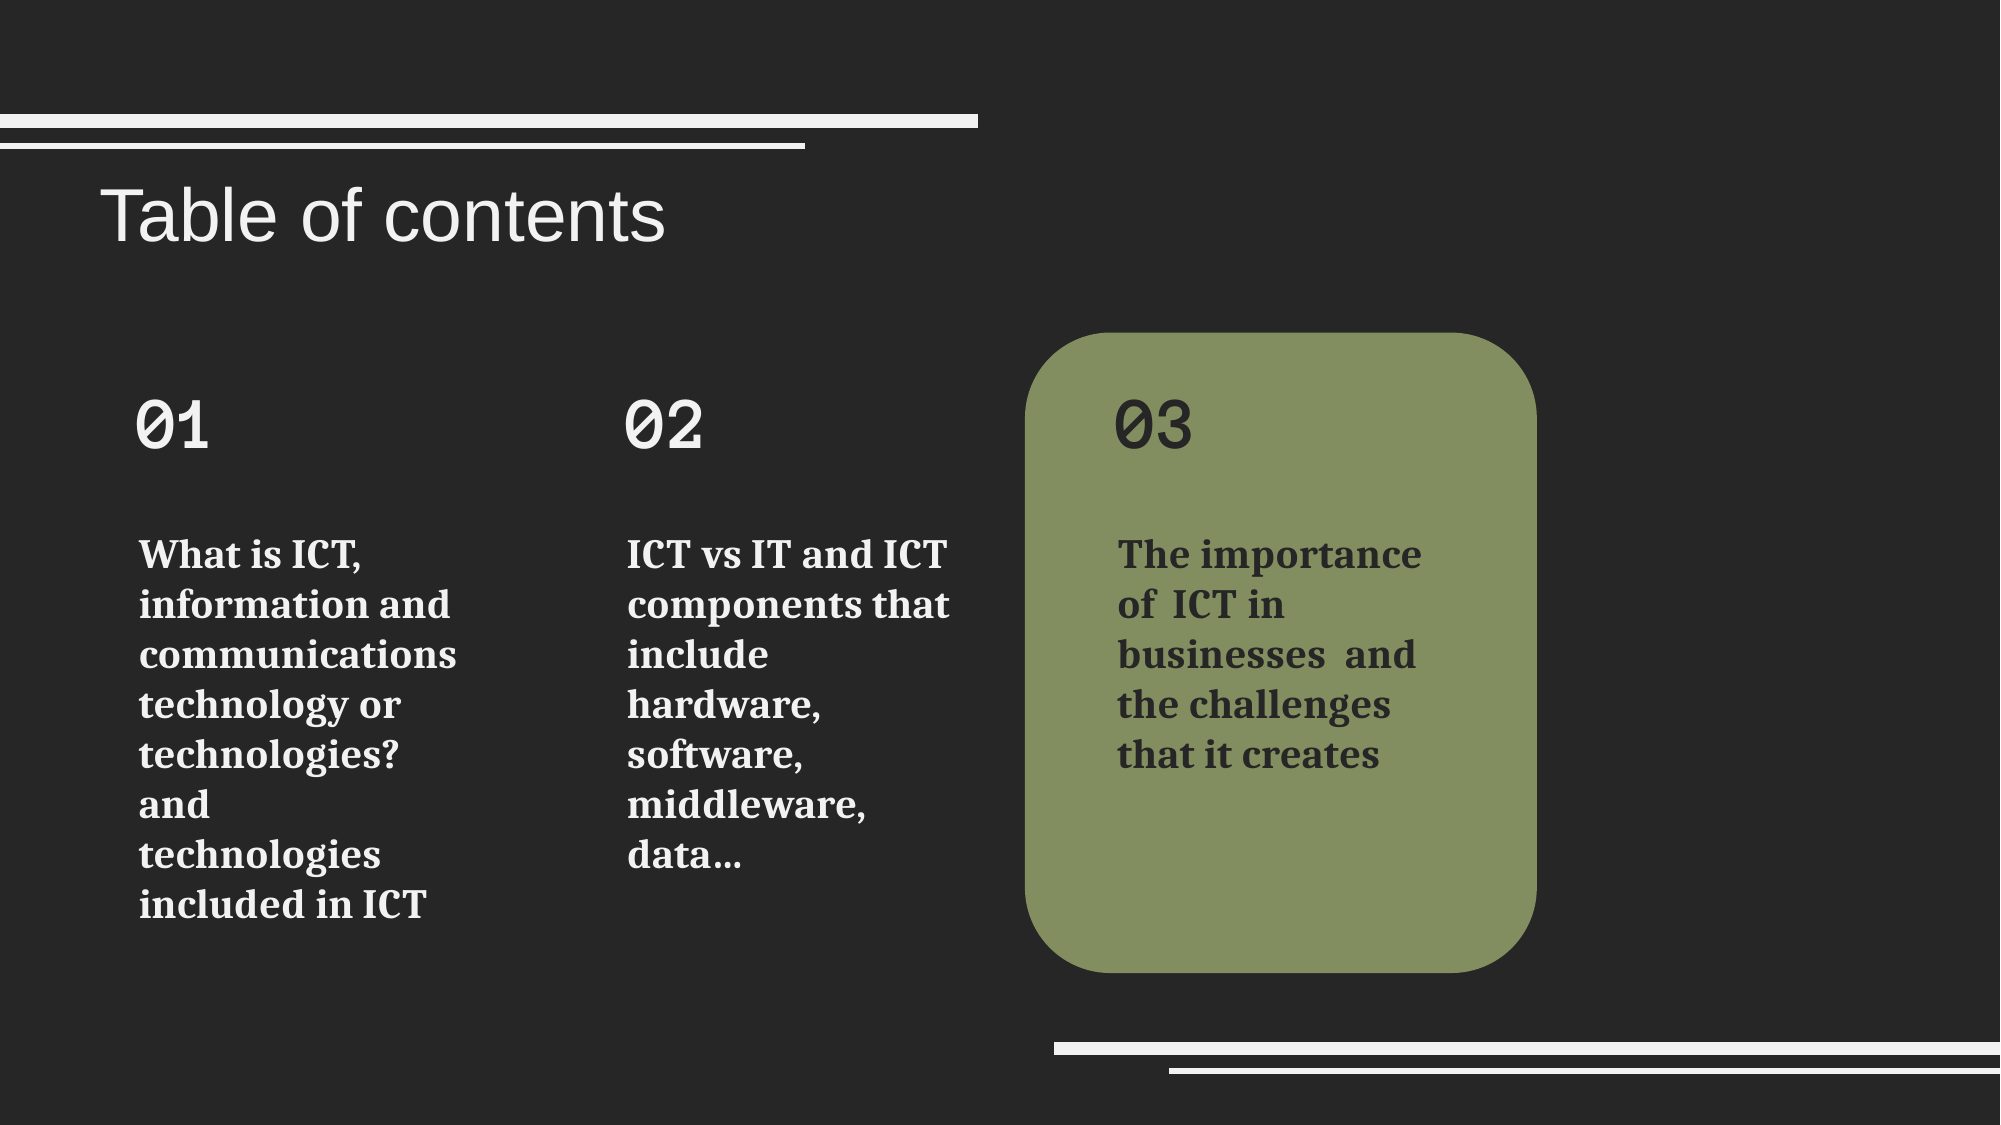

Table of contents

04
02
03
01
The importance of  ICT in businesses  and the challenges that it creates
ICT, the digital age and digital divide and finally some examples of technologies related to ICT
What is ICT, information and communications technology or technologies? and
technologies included in ICT
ICT vs IT and ICT components that include hardware, software, middleware, data…